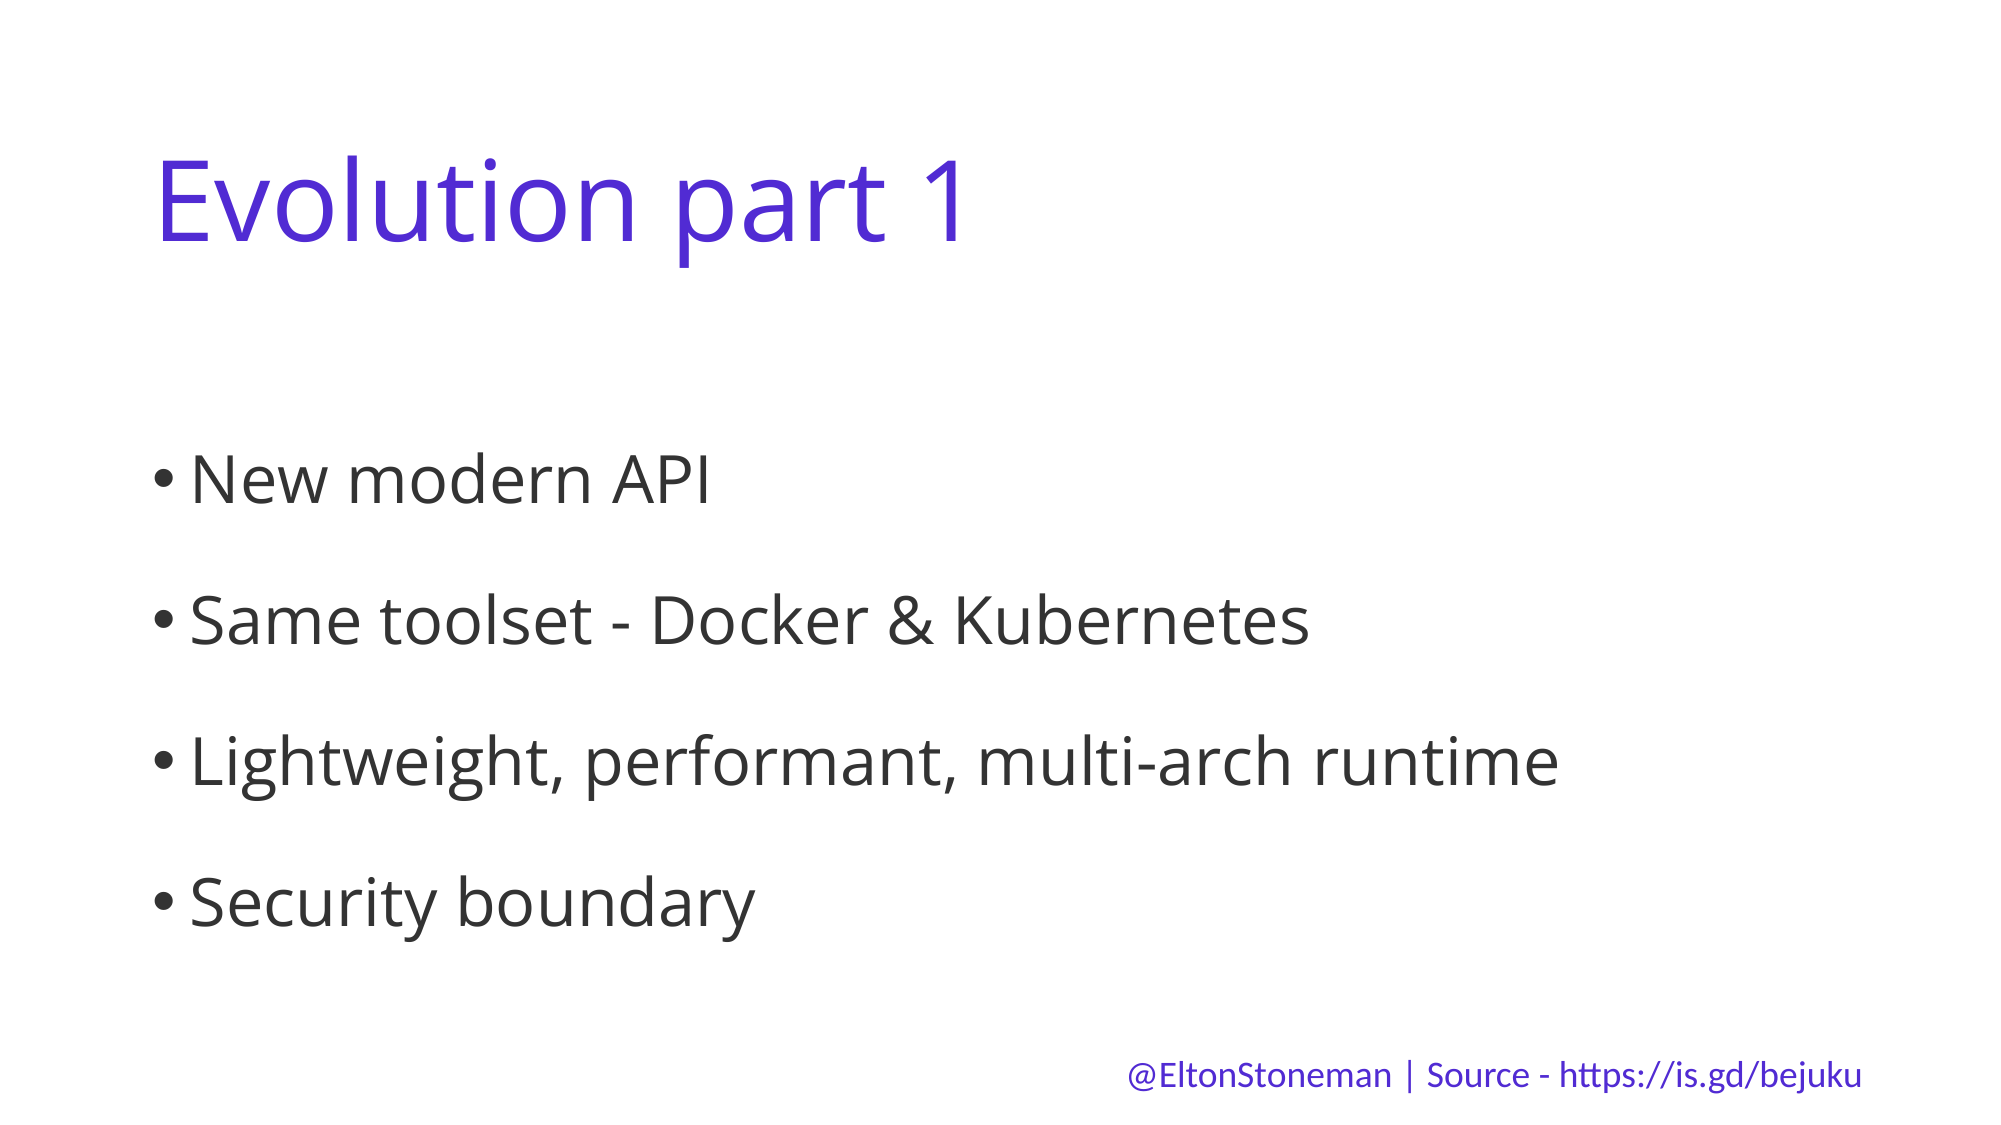

# Evolution part 1
New modern API
Same toolset - Docker & Kubernetes
Lightweight, performant, multi-arch runtime
Security boundary